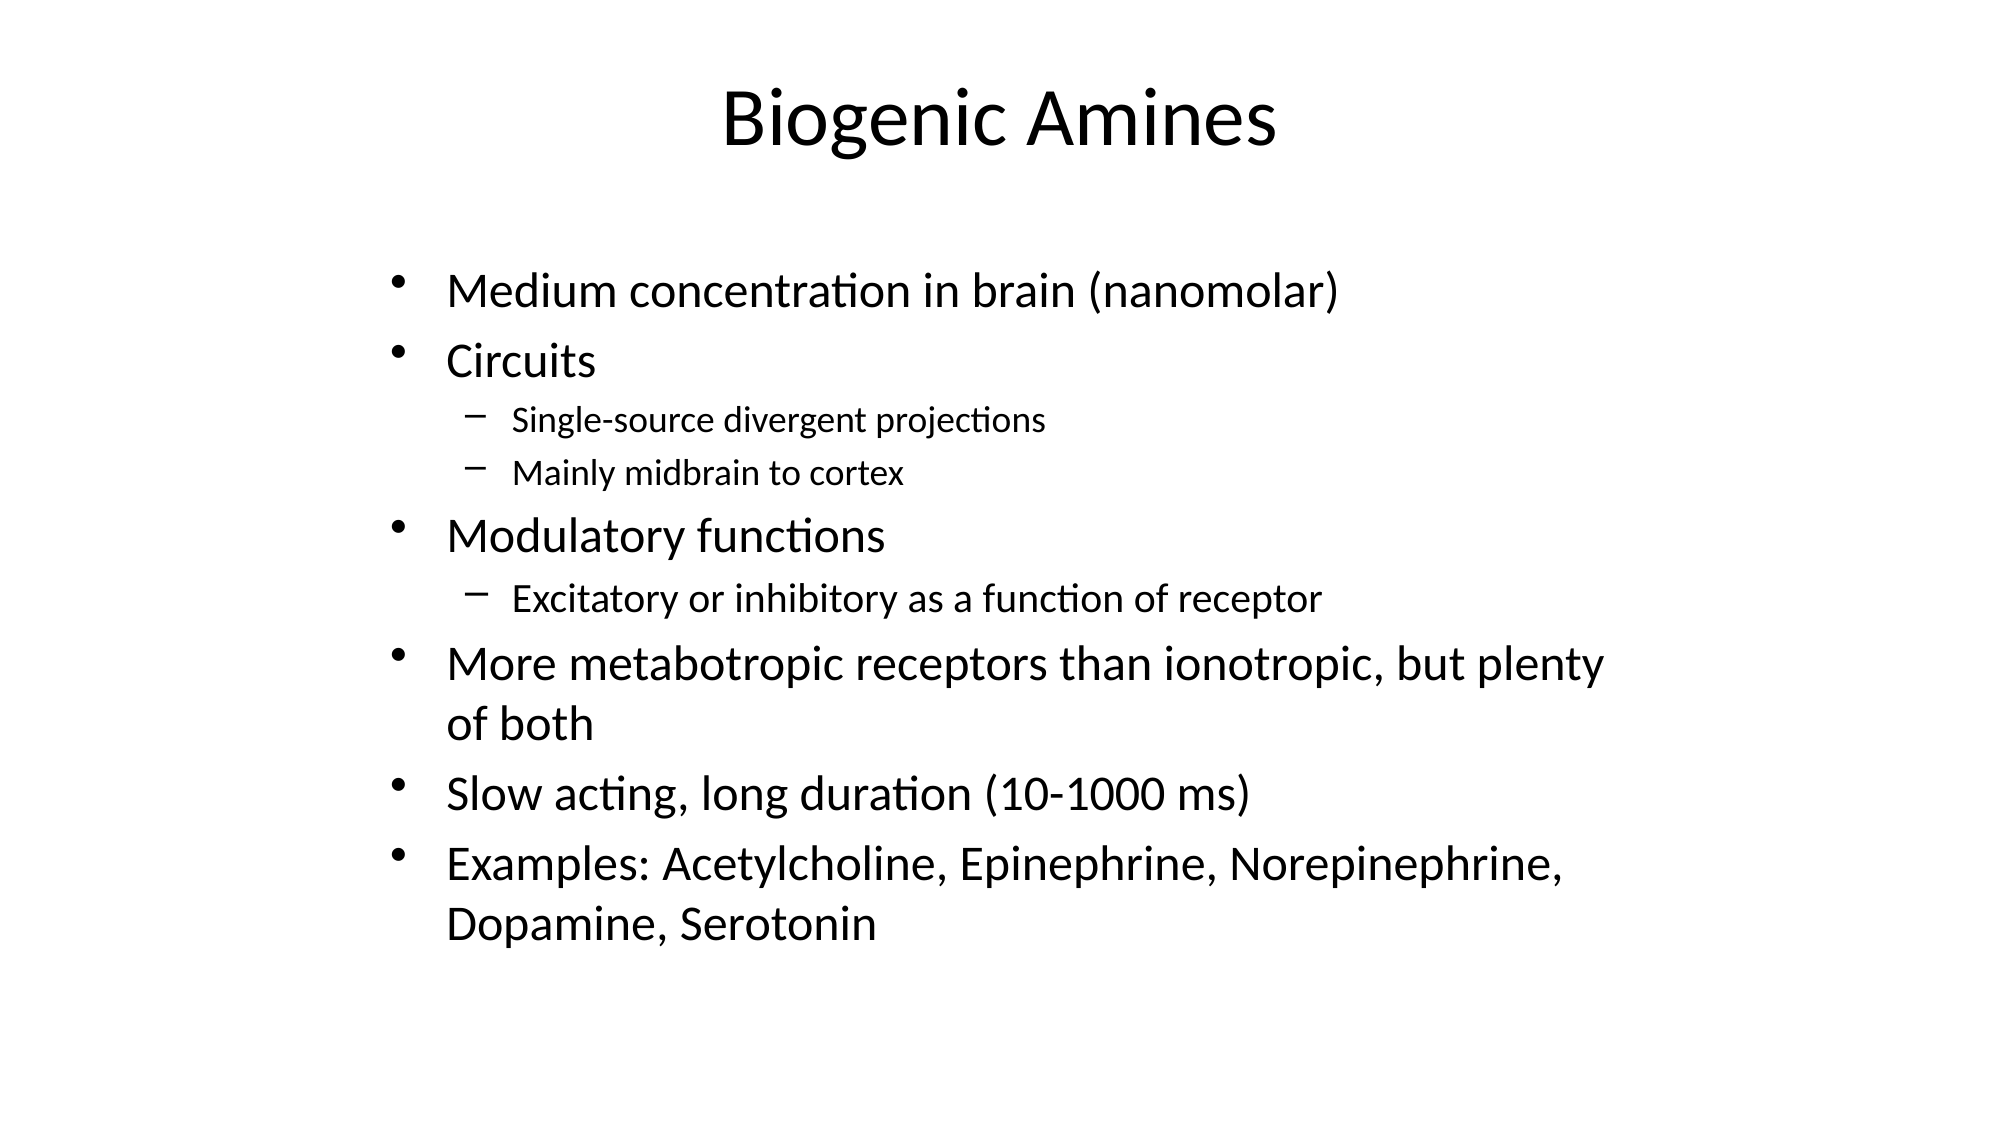

# Biogenic Amines
Medium concentration in brain (nanomolar)
Circuits
Single-source divergent projections
Mainly midbrain to cortex
Modulatory functions
Excitatory or inhibitory as a function of receptor
More metabotropic receptors than ionotropic, but plenty of both
Slow acting, long duration (10-1000 ms)
Examples: Acetylcholine, Epinephrine, Norepinephrine, Dopamine, Serotonin